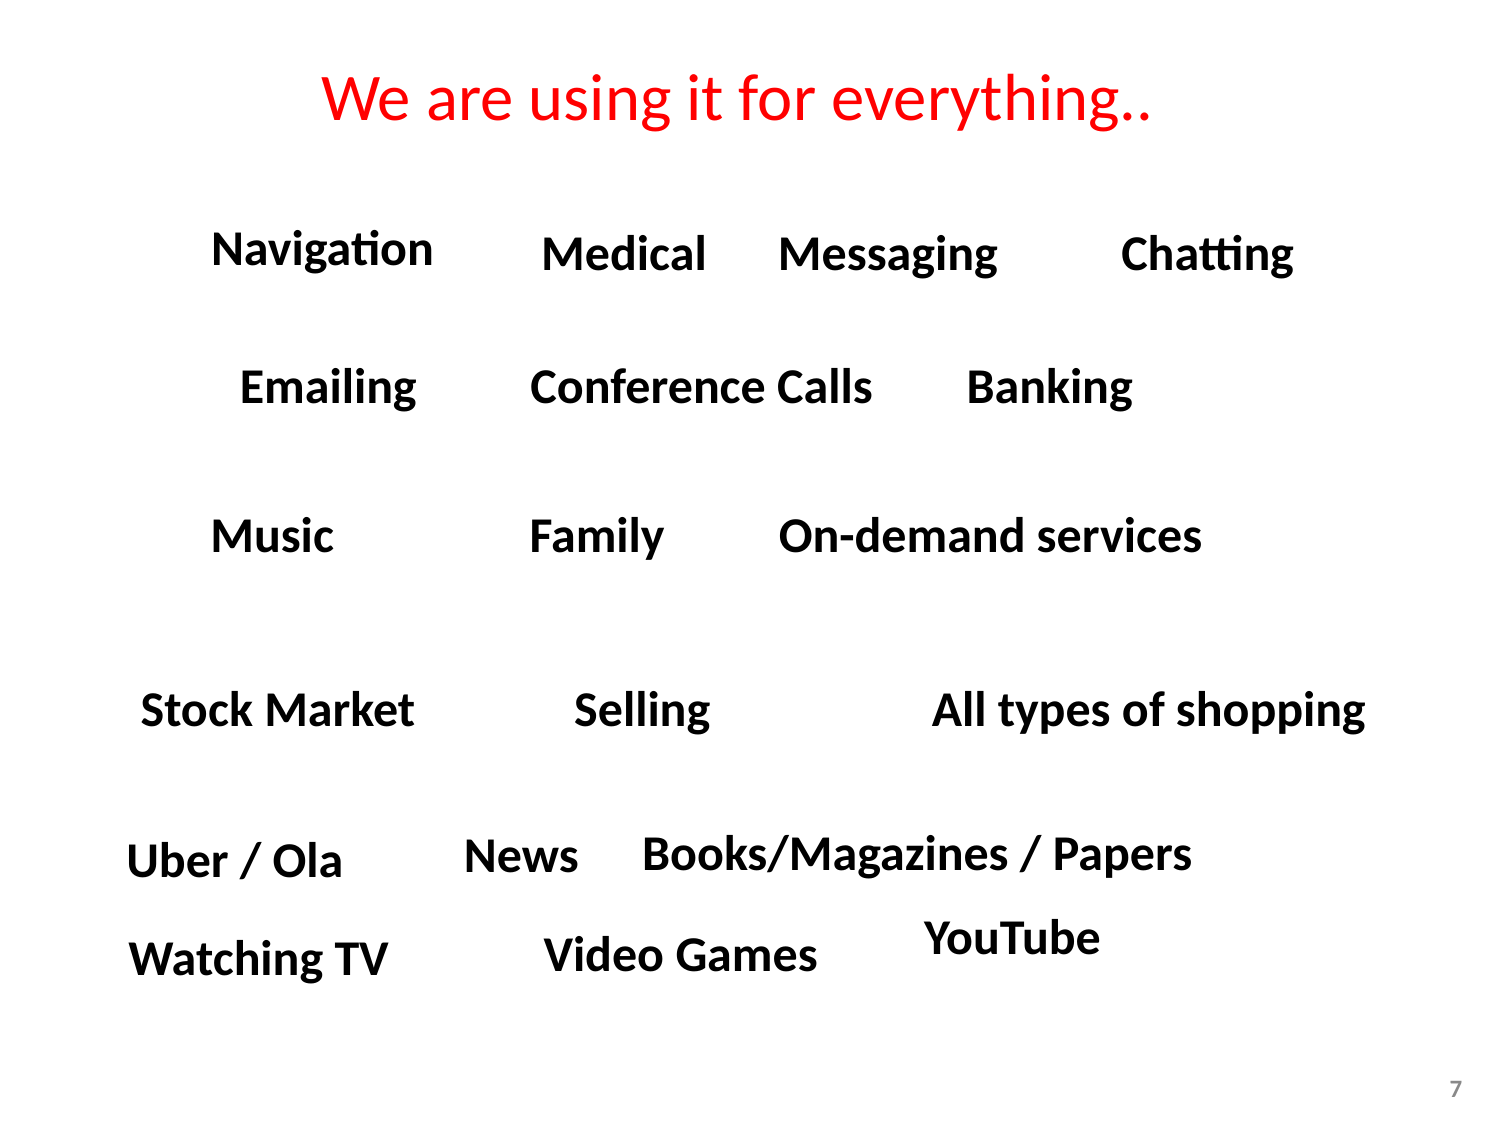

# We are using it for everything..
Navigation
Messaging
Chatting
Medical
Banking
Emailing
Conference Calls
On-demand services
Music
Family
Selling
All types of shopping
Stock Market
Books/Magazines / Papers
News
Uber / Ola
YouTube
Video Games
Watching TV